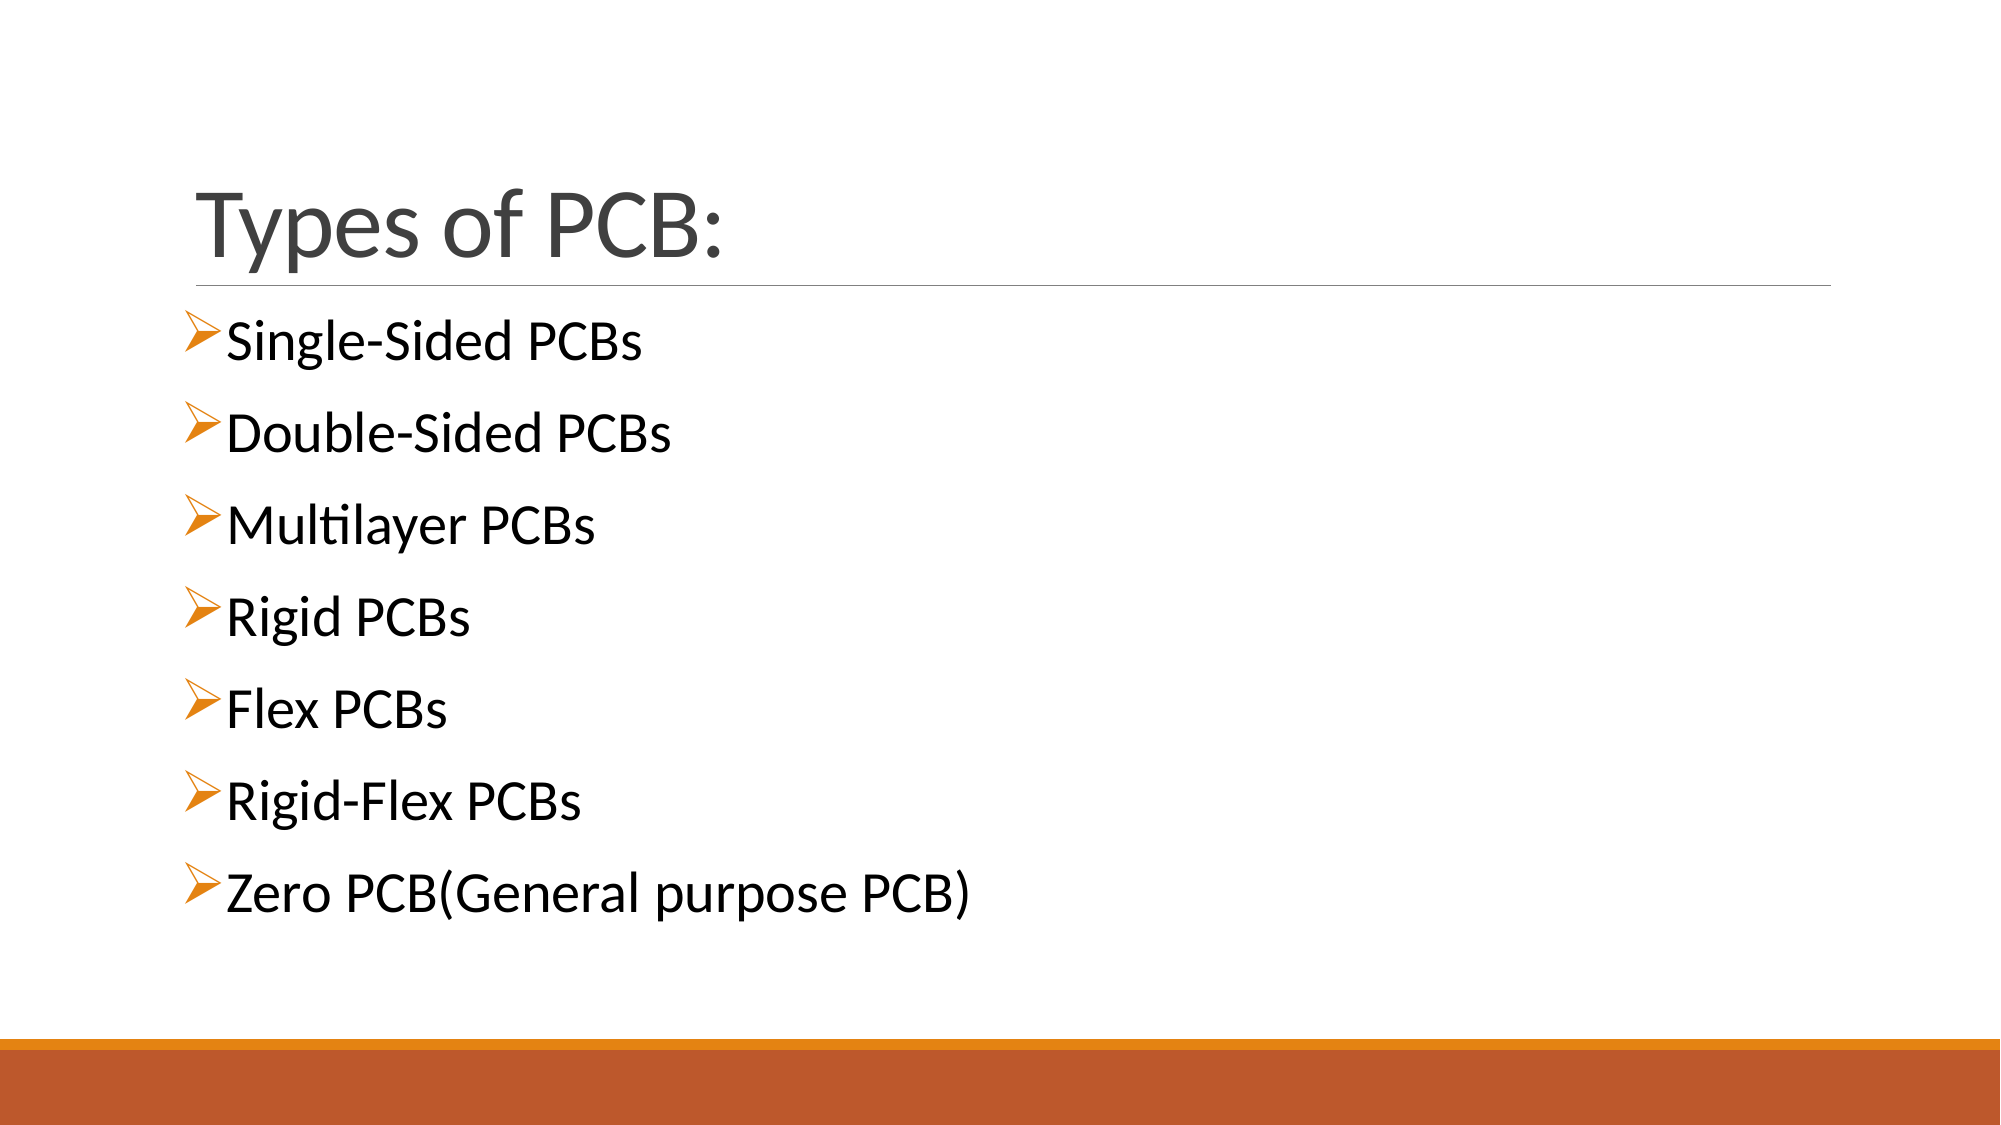

# Types of PCB:
Single-Sided PCBs
Double-Sided PCBs
Multilayer PCBs
Rigid PCBs
Flex PCBs
Rigid-Flex PCBs
Zero PCB(General purpose PCB)